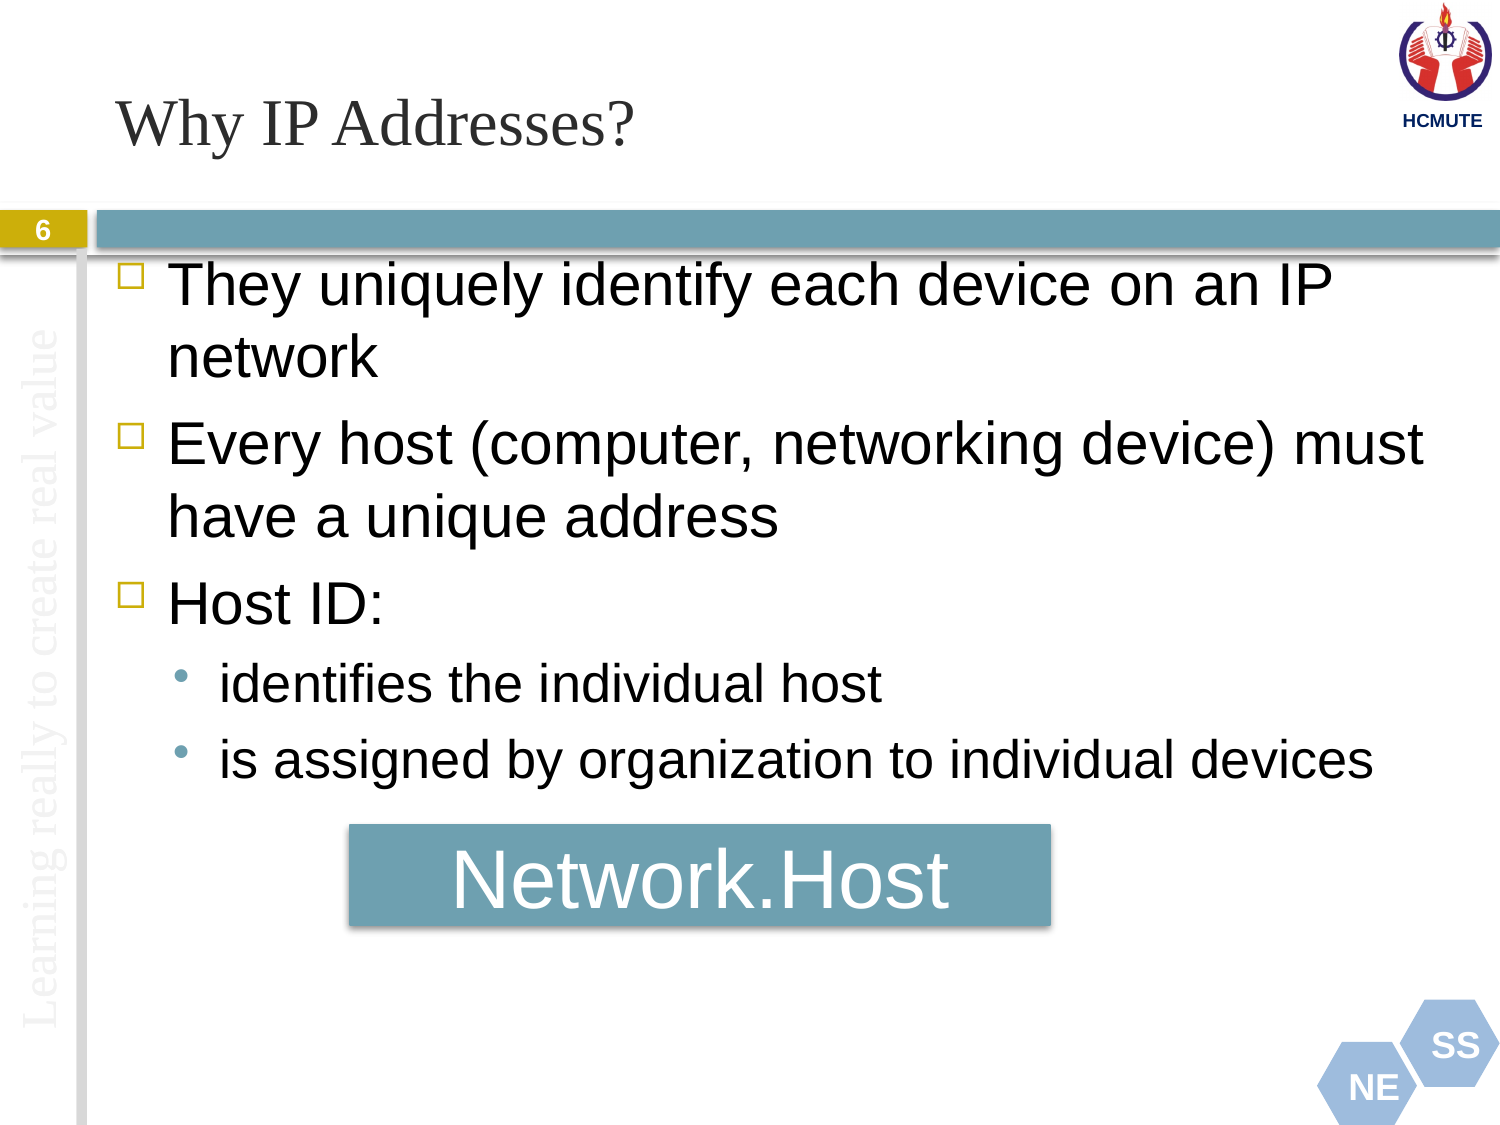

# Why IP Addresses?
6
They uniquely identify each device on an IP network
Every host (computer, networking device) must have a unique address
Host ID:
identifies the individual host
is assigned by organization to individual devices
Network.Host